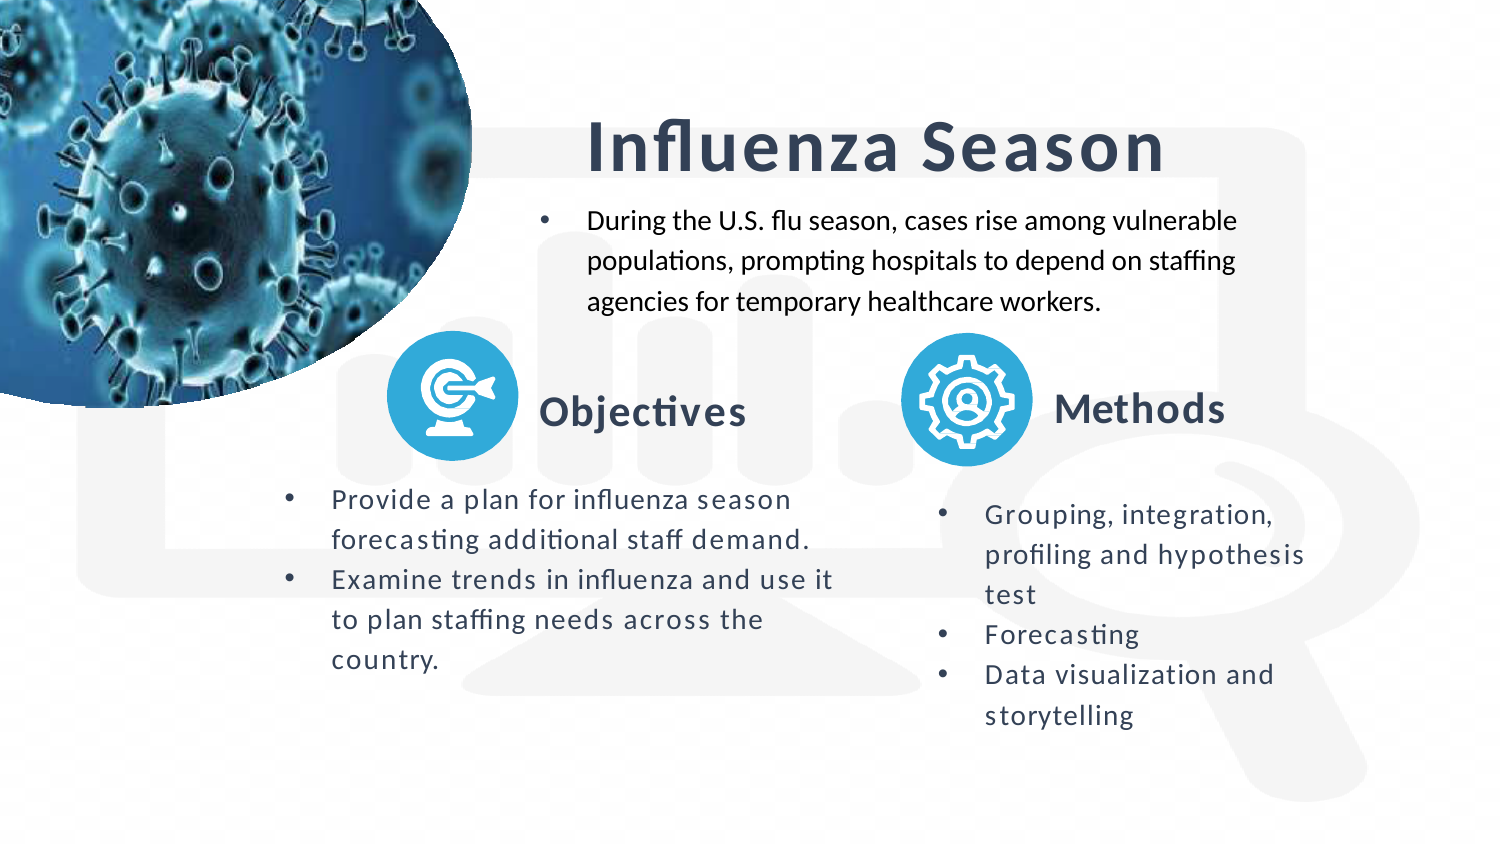

Influenza Season
During the U.S. flu season, cases rise among vulnerable populations, prompting hospitals to depend on staffing agencies for temporary healthcare workers.

Methods

Grouping, integration, profiling and hypothesis test
Forecasting
Data visualization and
storytelling
Objectives

Provide a plan for influenza season
forecasting additional staff demand.
Examine trends in influenza and use it to plan staffing needs across the country.